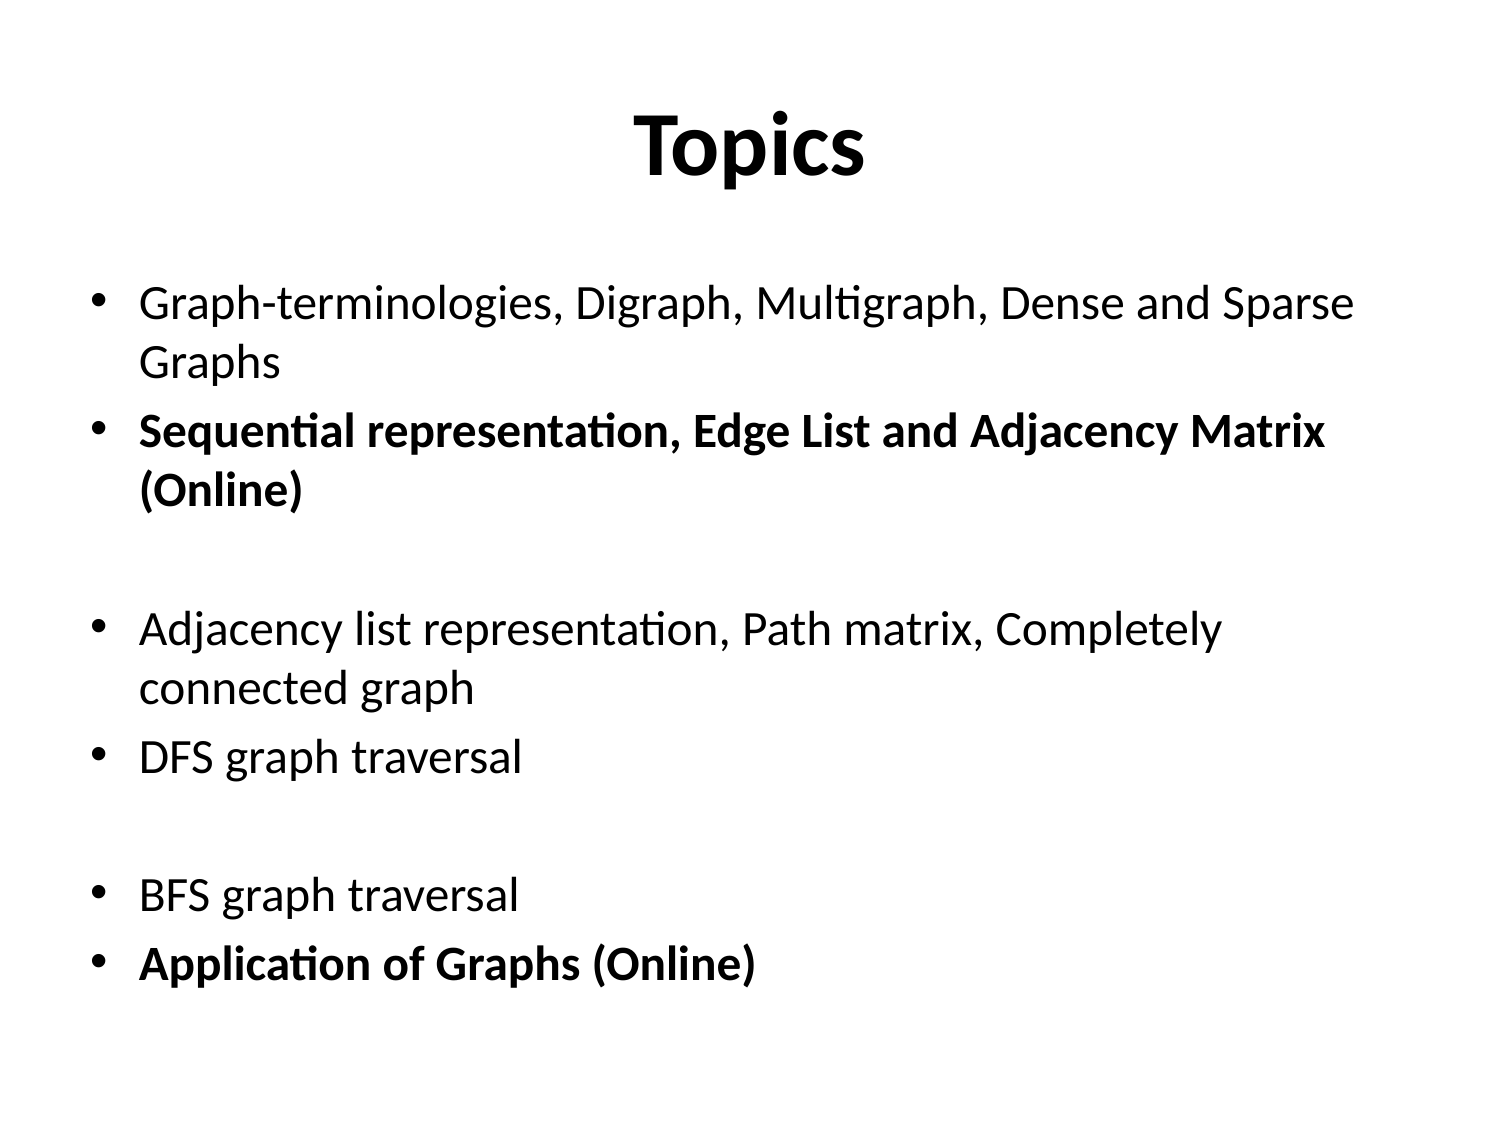

# Topics
Graph-terminologies, Digraph, Multigraph, Dense and Sparse Graphs
Sequential representation, Edge List and Adjacency Matrix (Online)

Adjacency list representation, Path matrix, Completely connected graph
DFS graph traversal

BFS graph traversal
Application of Graphs (Online)